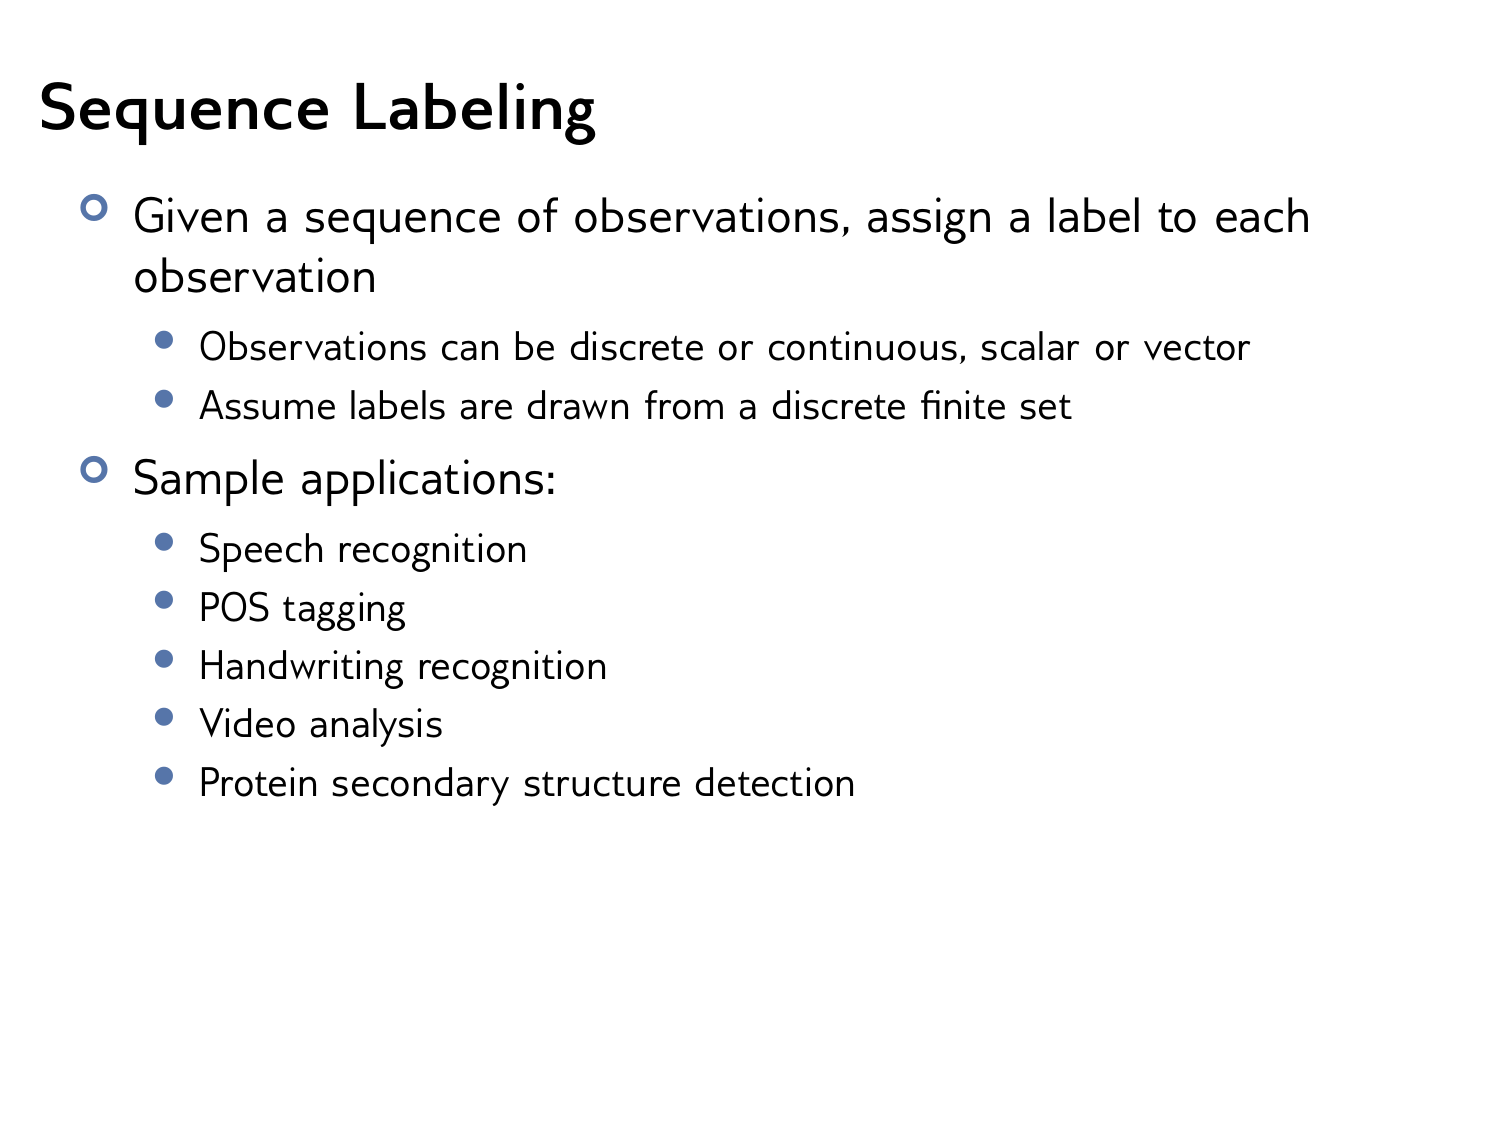

# Sequence Labeling
Given a sequence of observations, assign a label to each observation
Observations can be discrete or continuous, scalar or vector
Assume labels are drawn from a discrete finite set
Sample applications:
Speech recognition
POS tagging
Handwriting recognition
Video analysis
Protein secondary structure detection